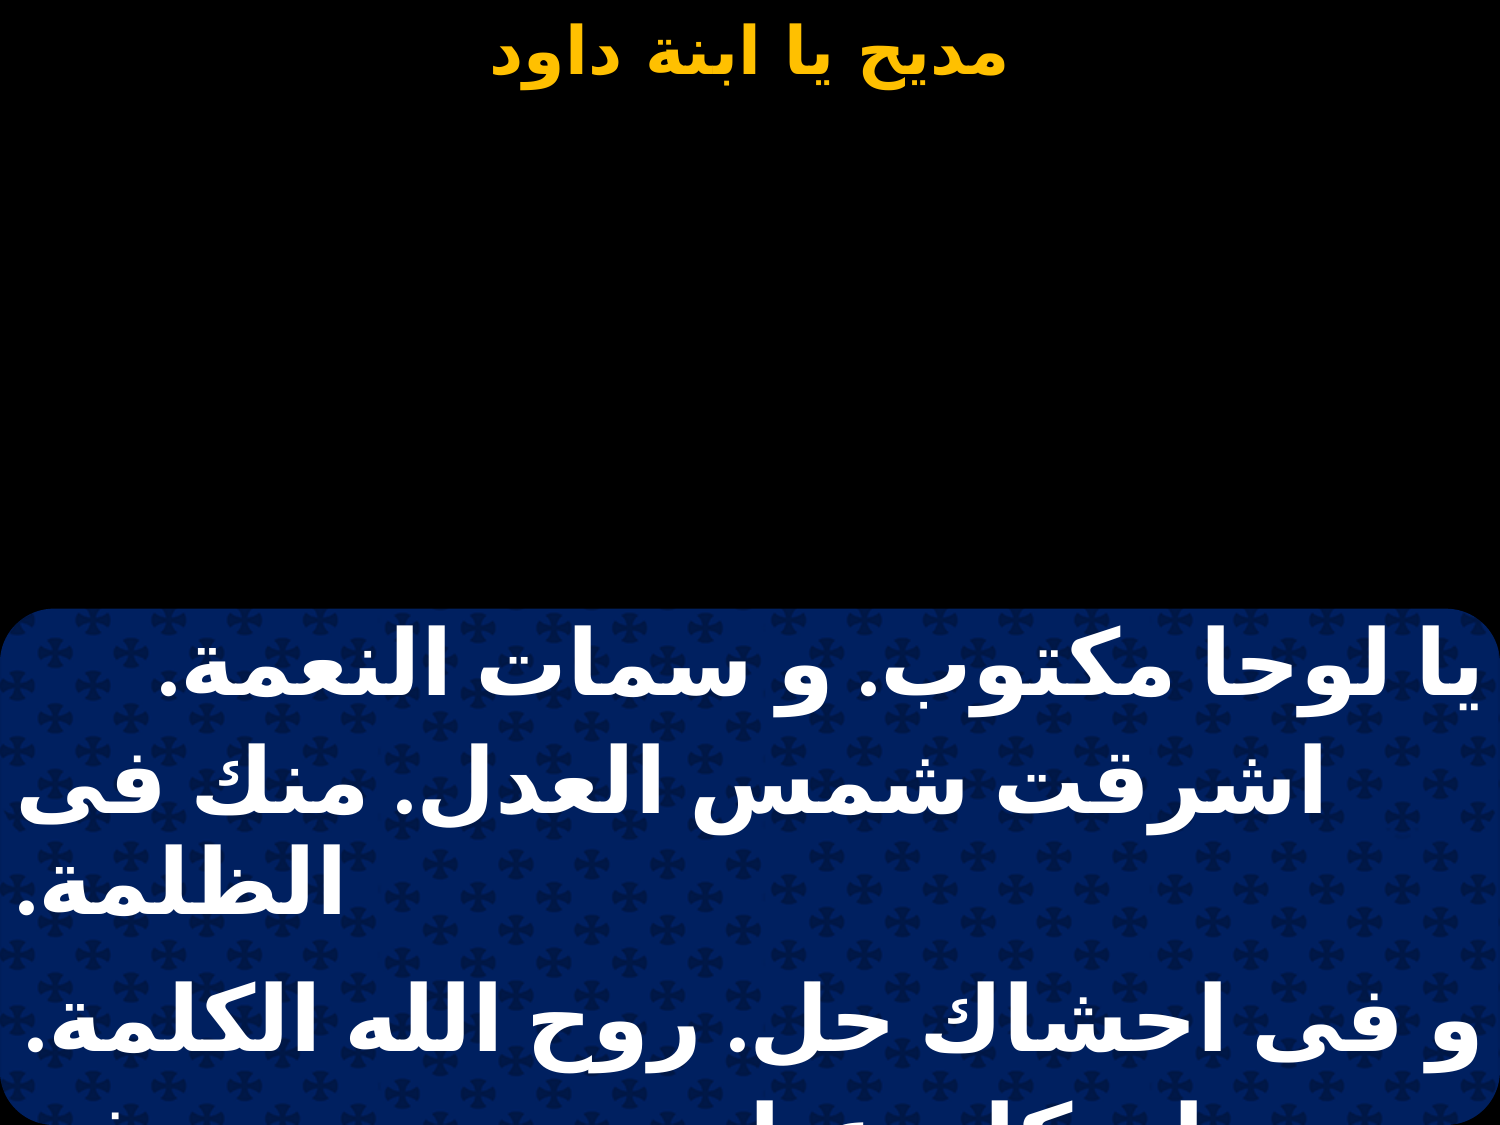

#
| يا لوحا مكتوب. و سمات النعمة. |
| --- |
| اشرقت شمس العدل. منك فى الظلمة. |
|  |
| و فى احشاك حل. روح الله الكلمة. |
| بعد ان كان عنا. بوجهه مصروفِ. |